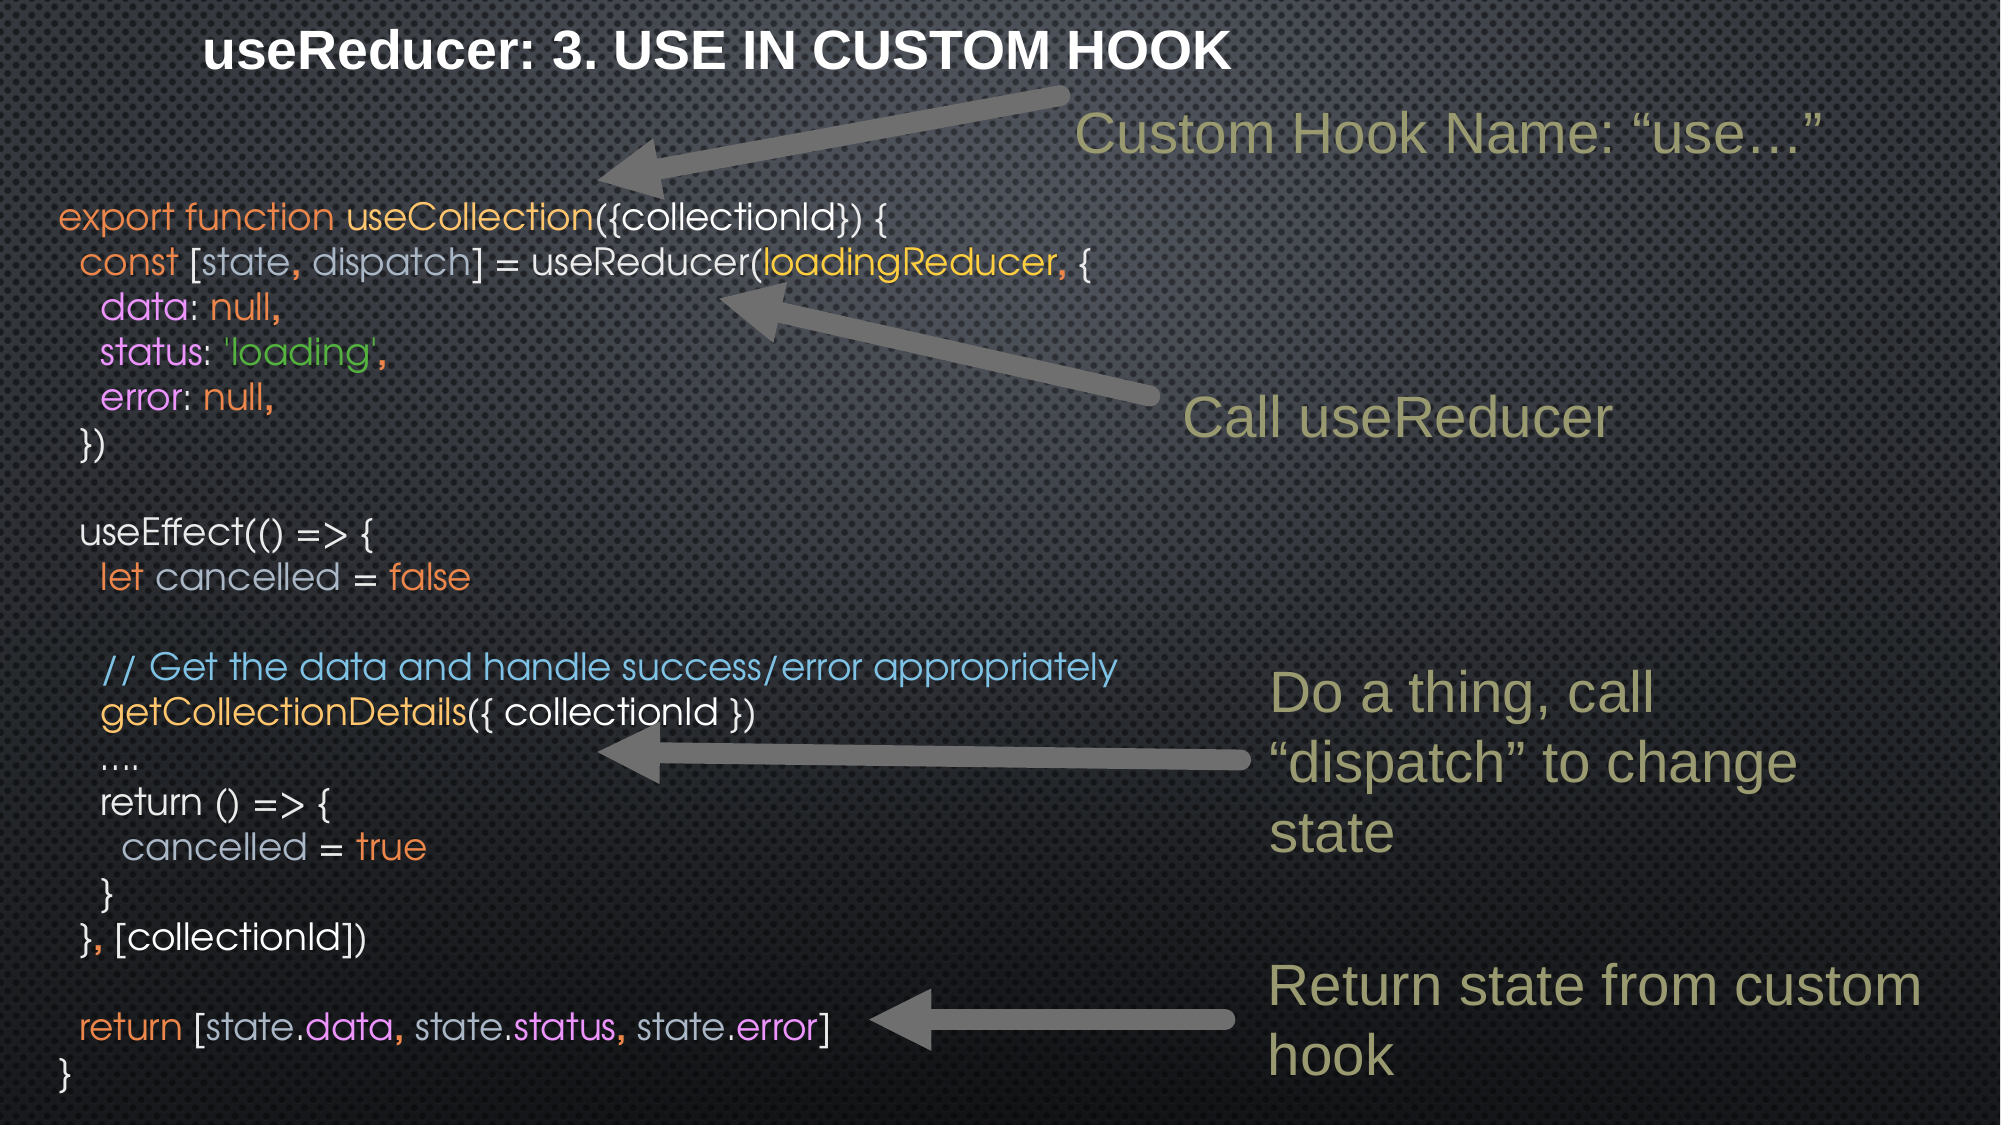

# useReducer: 3. Use in Custom Hook
Custom Hook Name: “use…”
export function useCollection({collectionId}) {
  const [state, dispatch] = useReducer(loadingReducer, {
    data: null,
    status: 'loading',
    error: null,
  })
  useEffect(() => {
    let cancelled = false
    // Get the data and handle success/error appropriately
    getCollectionDetails({ collectionId })
    ….
    return () => {
      cancelled = true
    }
  }, [collectionId])
  return [state.data, state.status, state.error]
}
Call useReducer
Do a thing, call “dispatch” to change state
Return state from custom hook